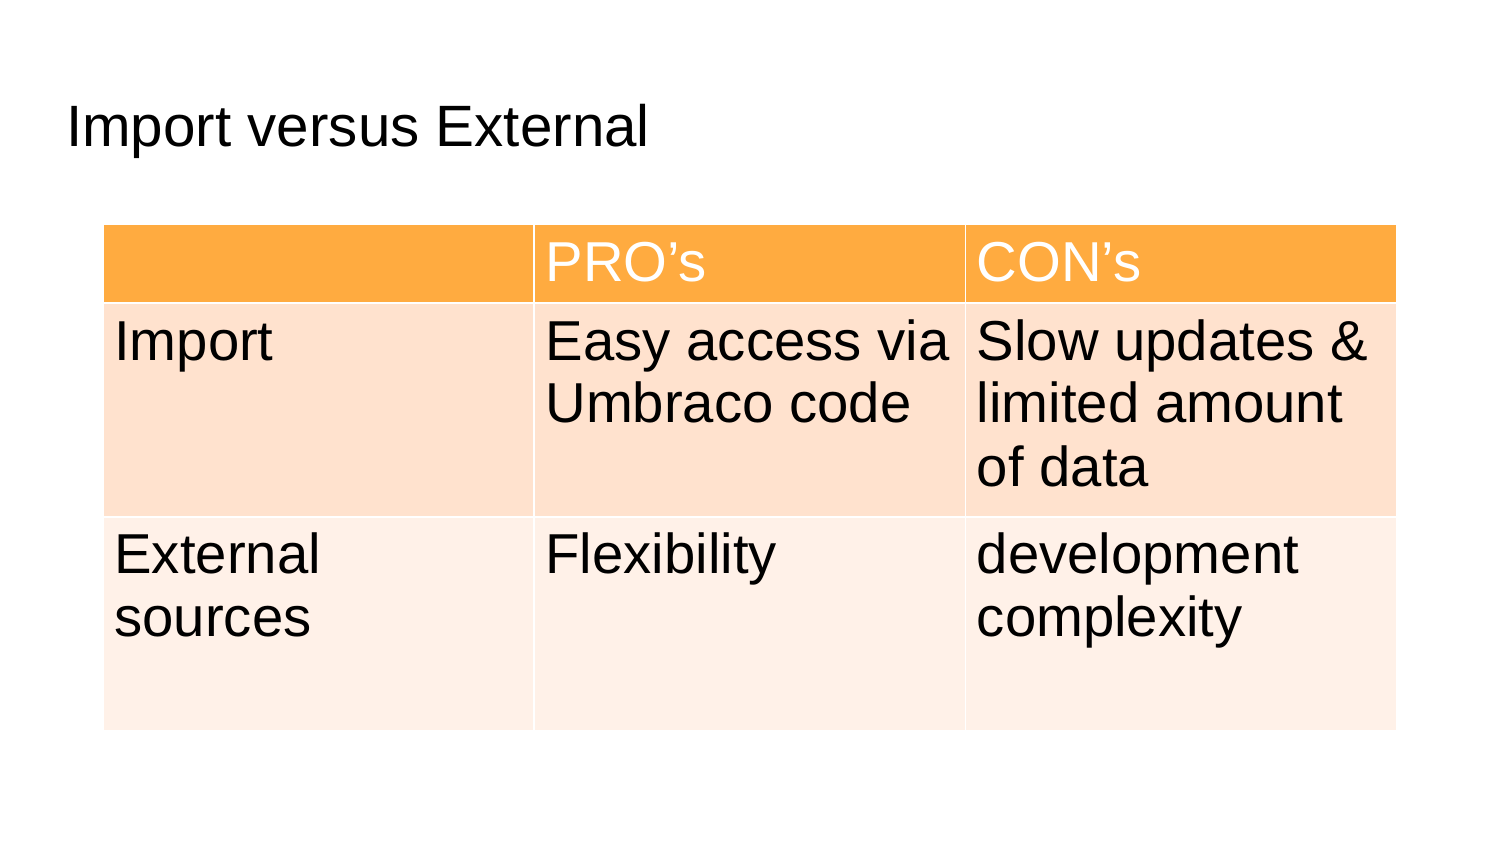

# Import versus External
|  | PRO’s | CON’s |
| --- | --- | --- |
| Import | Easy access via Umbraco code | Slow updates & limited amount of data |
| External sources | Flexibility | development complexity |